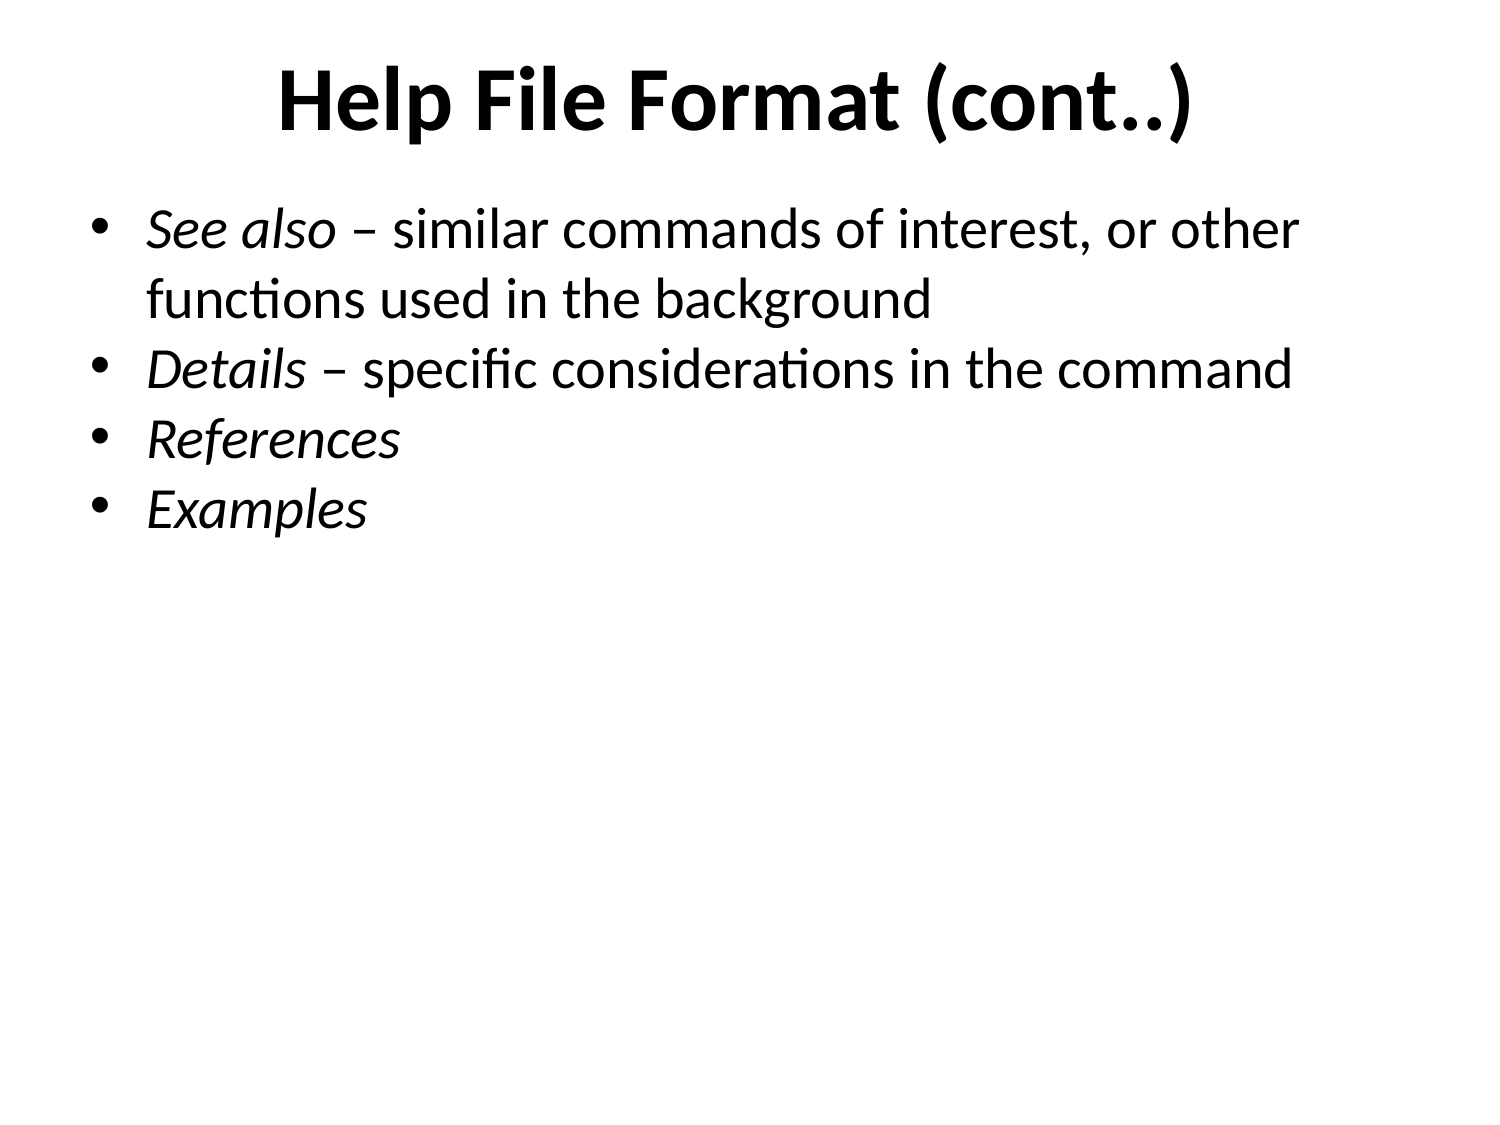

Help File Format (cont..)
See also – similar commands of interest, or other functions used in the background
Details – specific considerations in the command
References
Examples